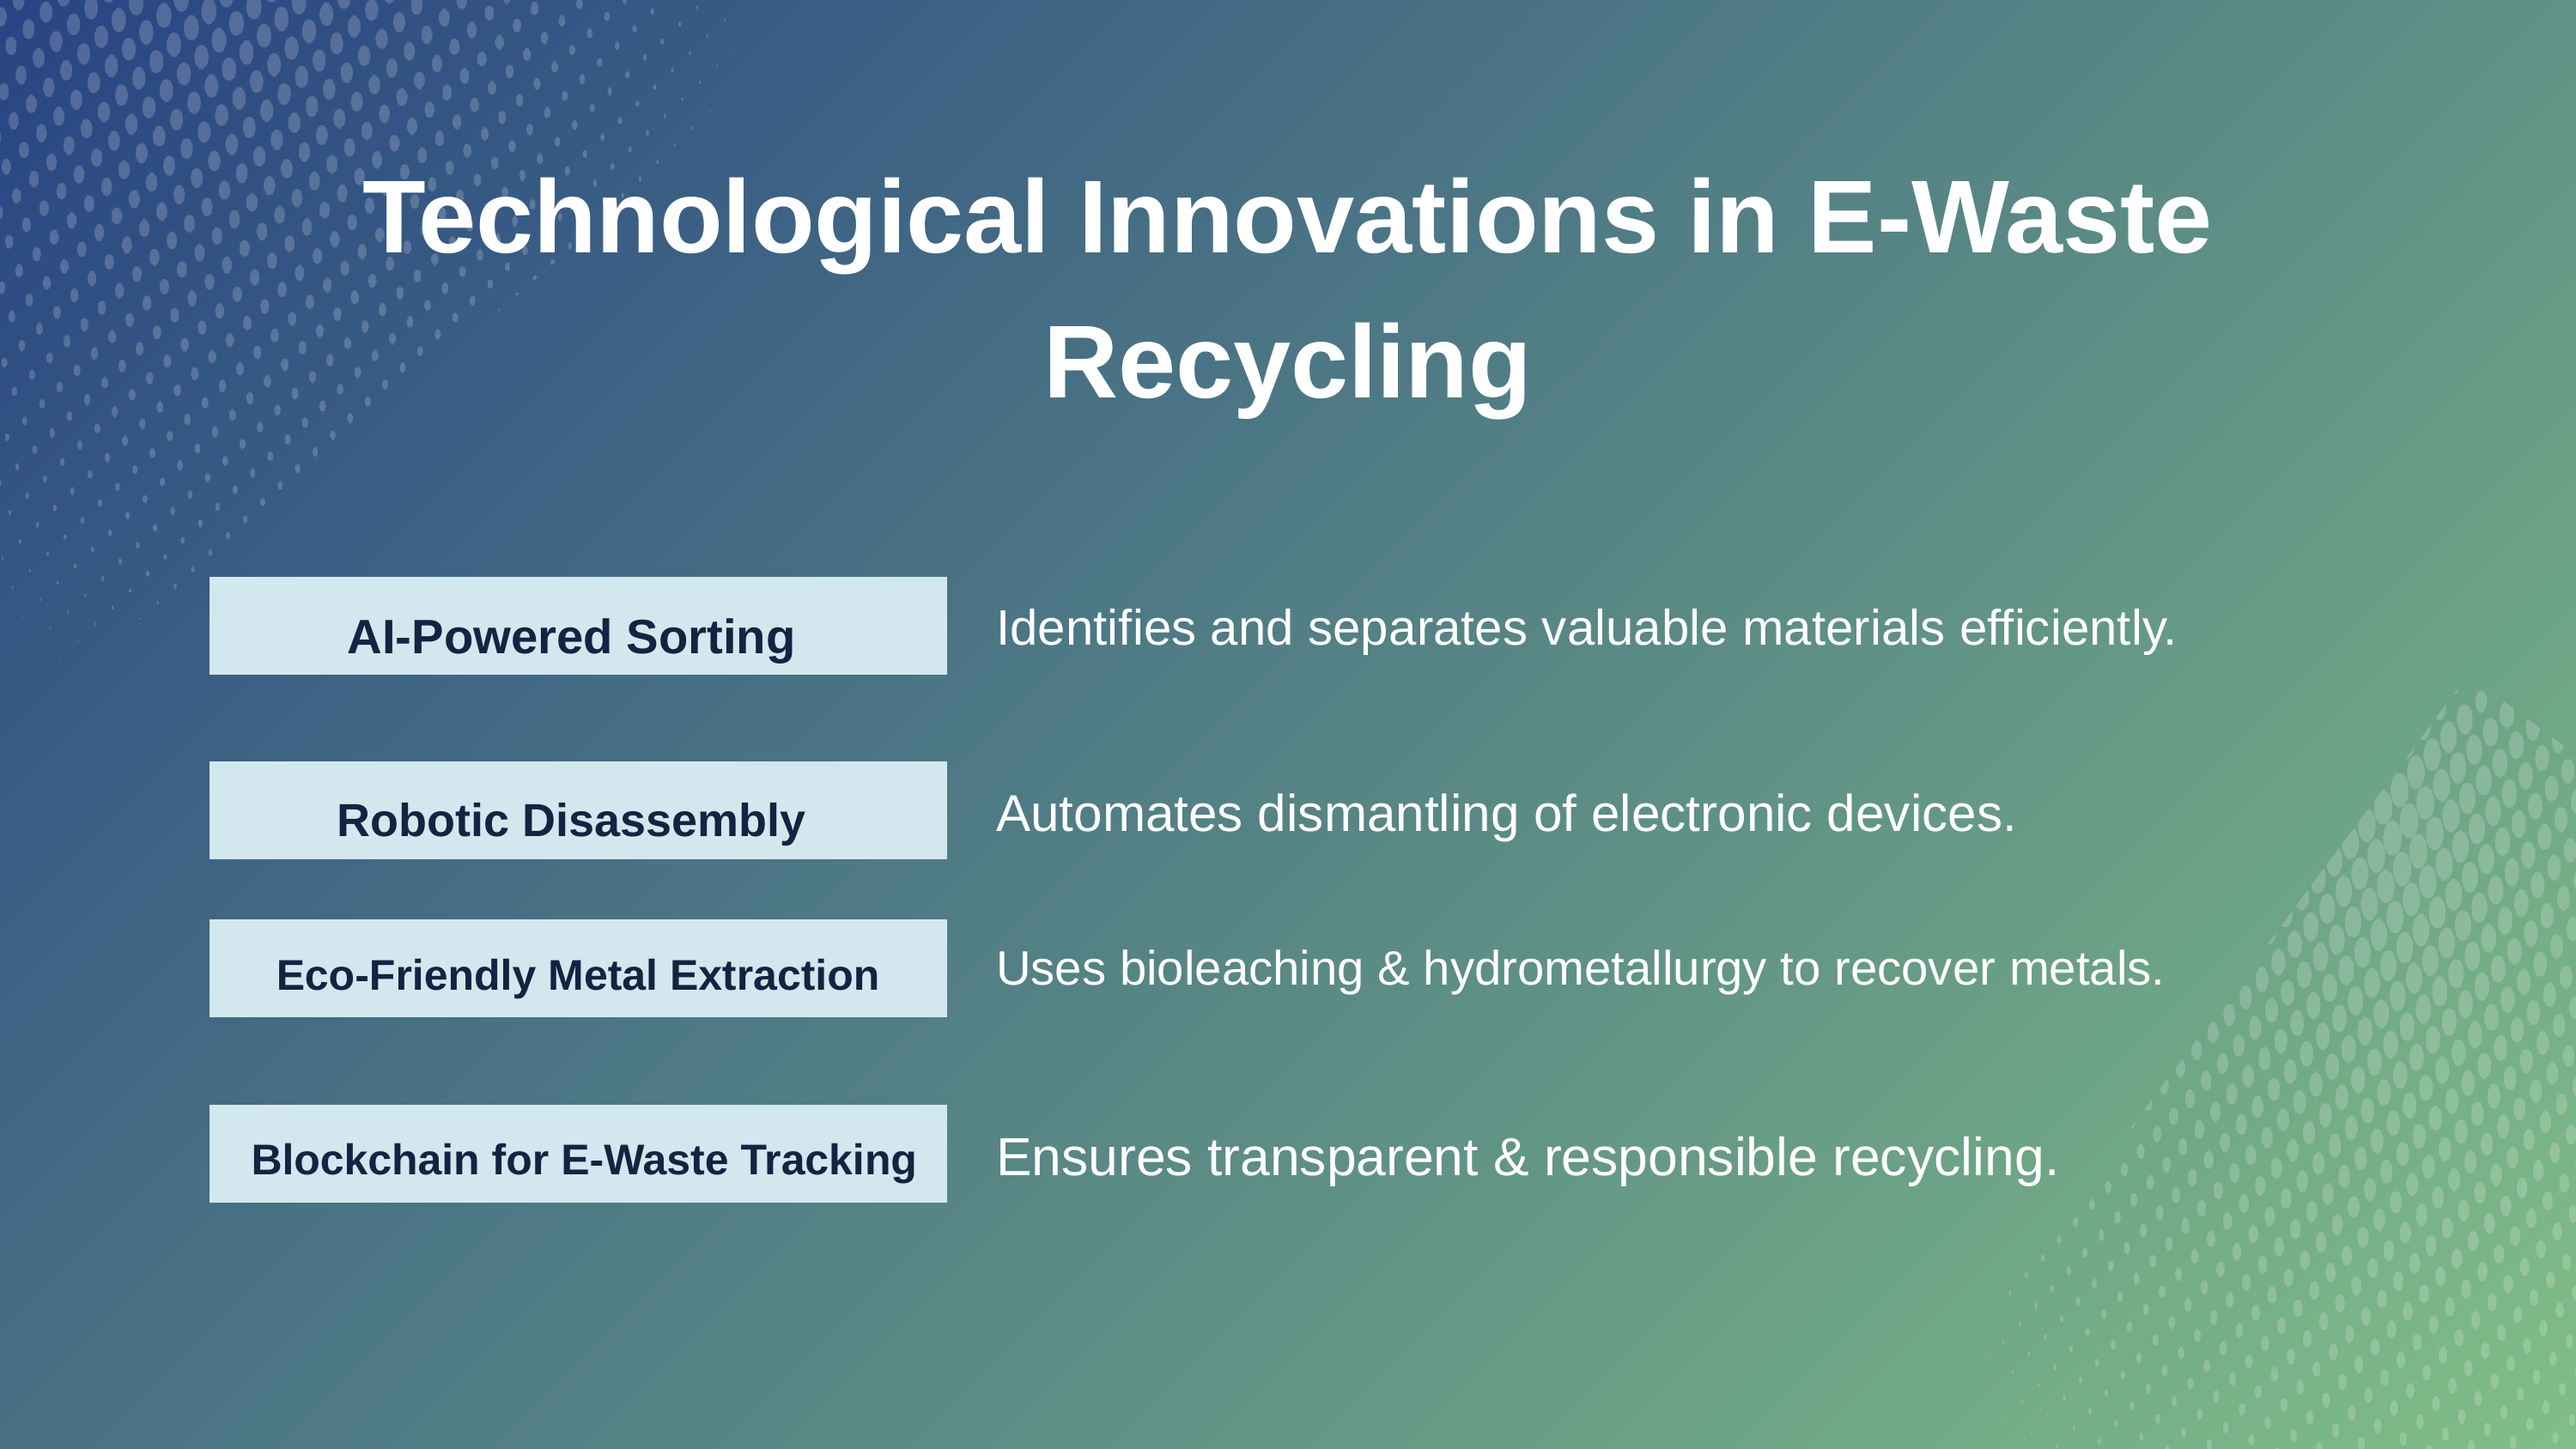

Technological Innovations in E-Waste Recycling
Identifies and separates valuable materials efficiently.

AI-Powered Sorting
Automates dismantling of electronic devices.

Robotic Disassembly
Uses bioleaching & hydrometallurgy to recover metals.

Eco-Friendly Metal Extraction

Ensures transparent & responsible recycling.

 Blockchain for E-Waste Tracking